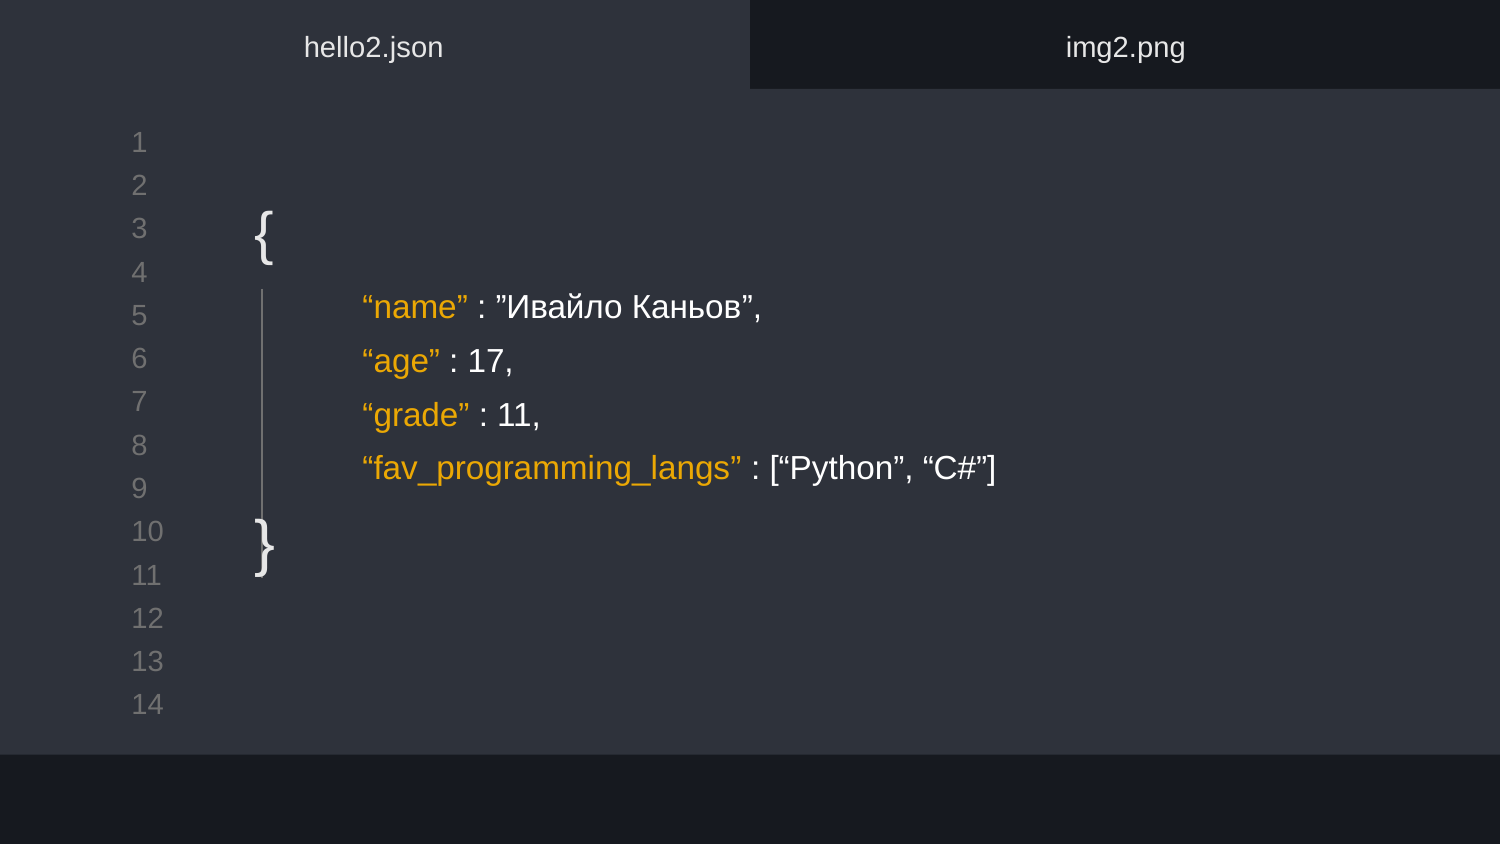

# hello2.json
img2.png
{
“name” : ”Ивайло Каньов”,
}
“age” : 17,
“grade” : 11,
“fav_programming_langs” : [“Python”, “C#”]